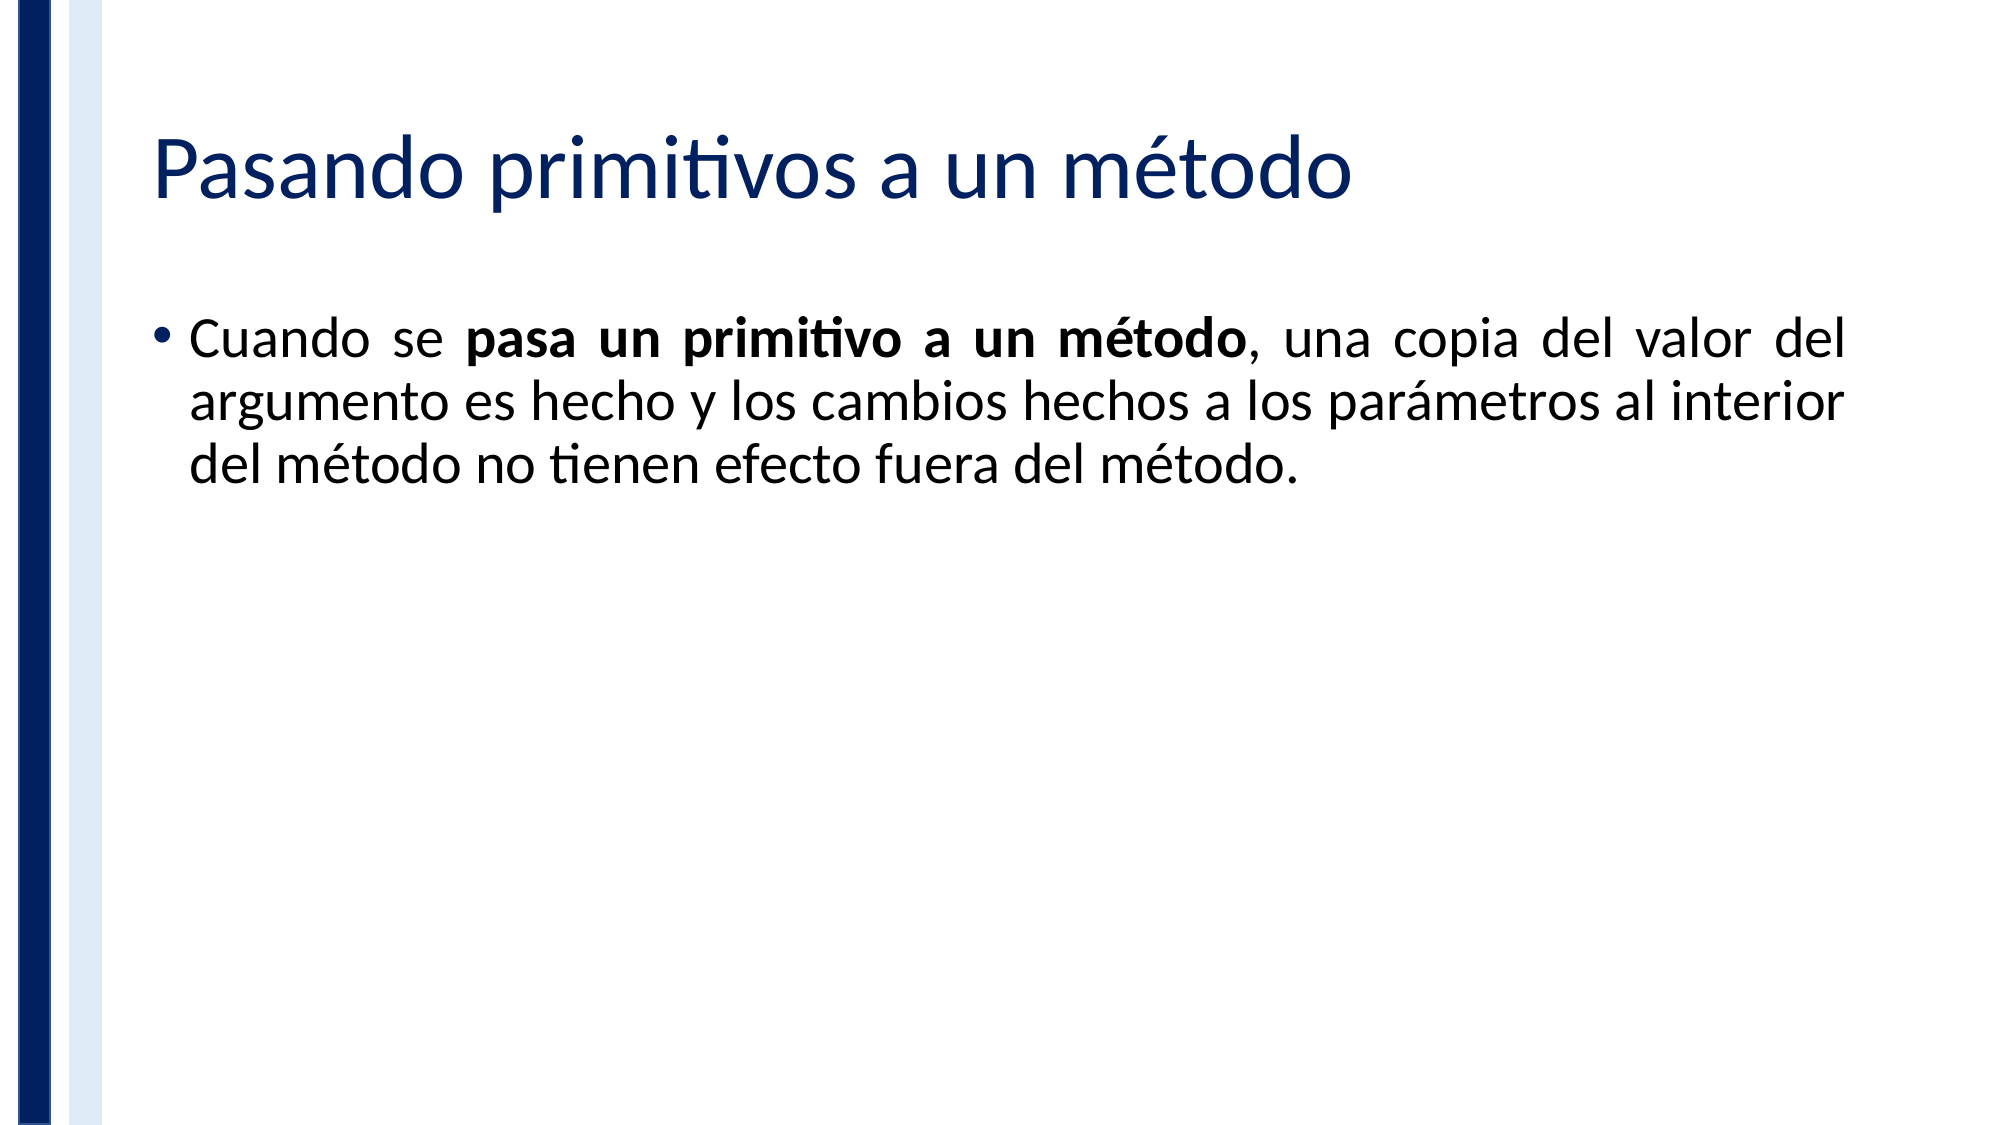

# Pasando primitivos a un método
Cuando se pasa un primitivo a un método, una copia del valor del argumento es hecho y los cambios hechos a los parámetros al interior del método no tienen efecto fuera del método.